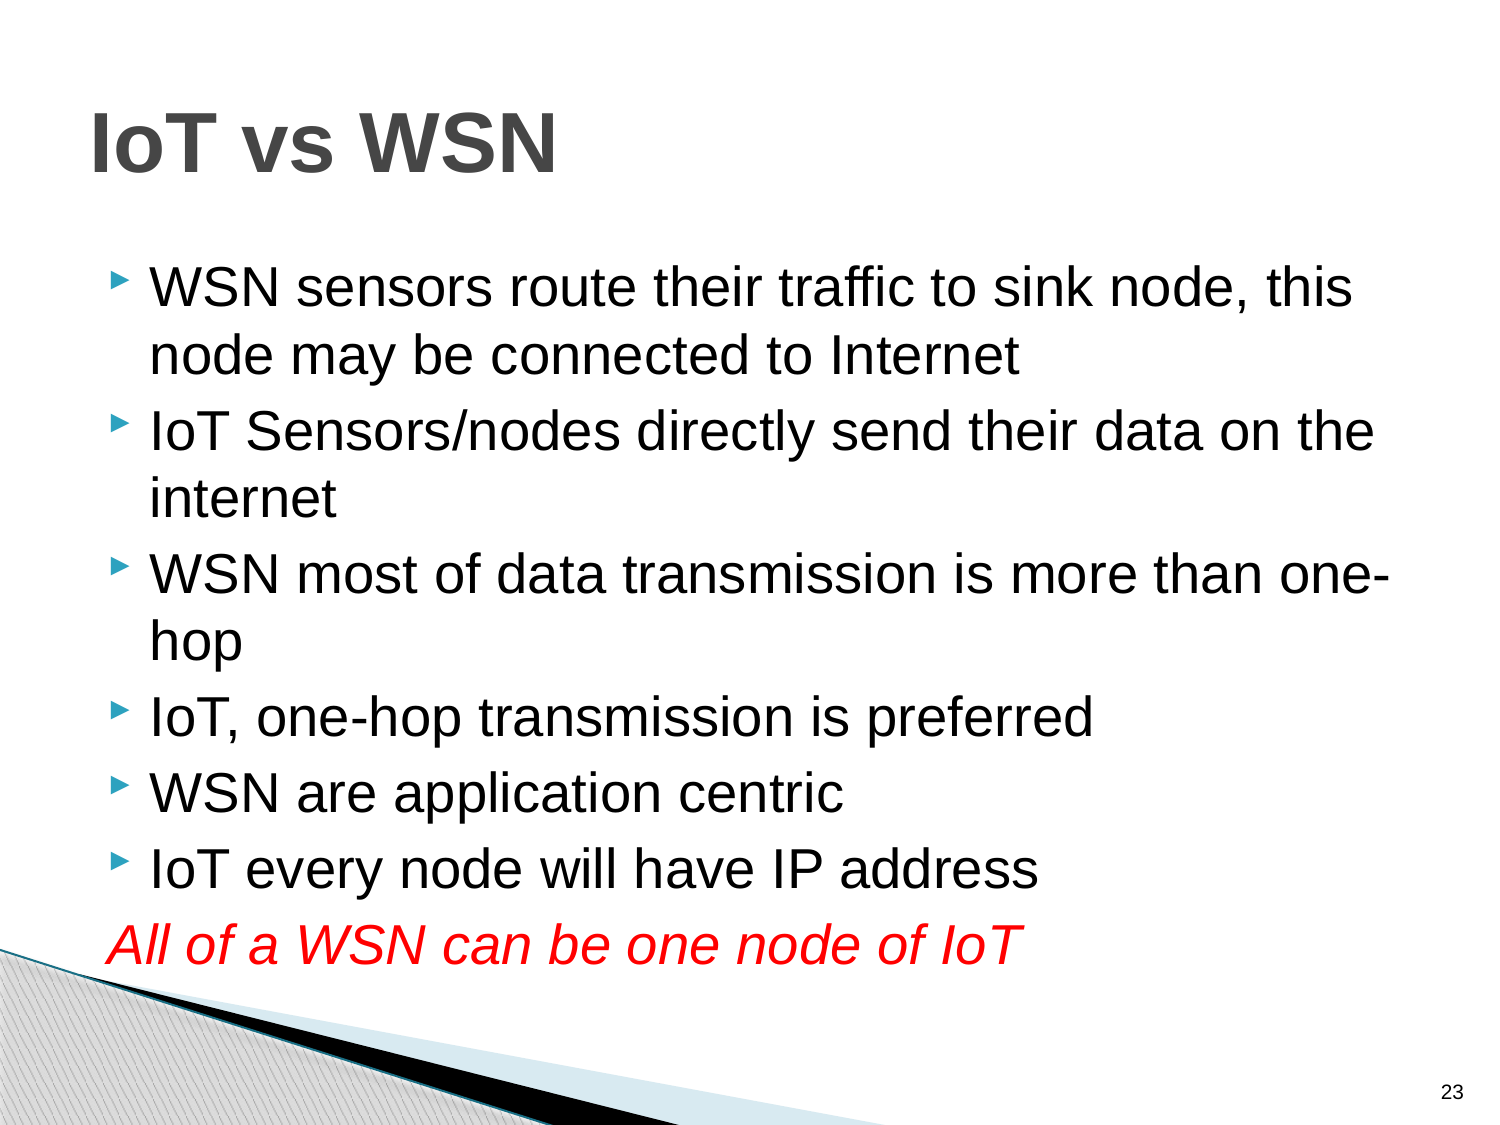

# IoT vs WSN
WSN sensors route their traffic to sink node, this node may be connected to Internet
IoT Sensors/nodes directly send their data on the internet
WSN most of data transmission is more than one-hop
IoT, one-hop transmission is preferred
WSN are application centric
IoT every node will have IP address
All of a WSN can be one node of IoT
23